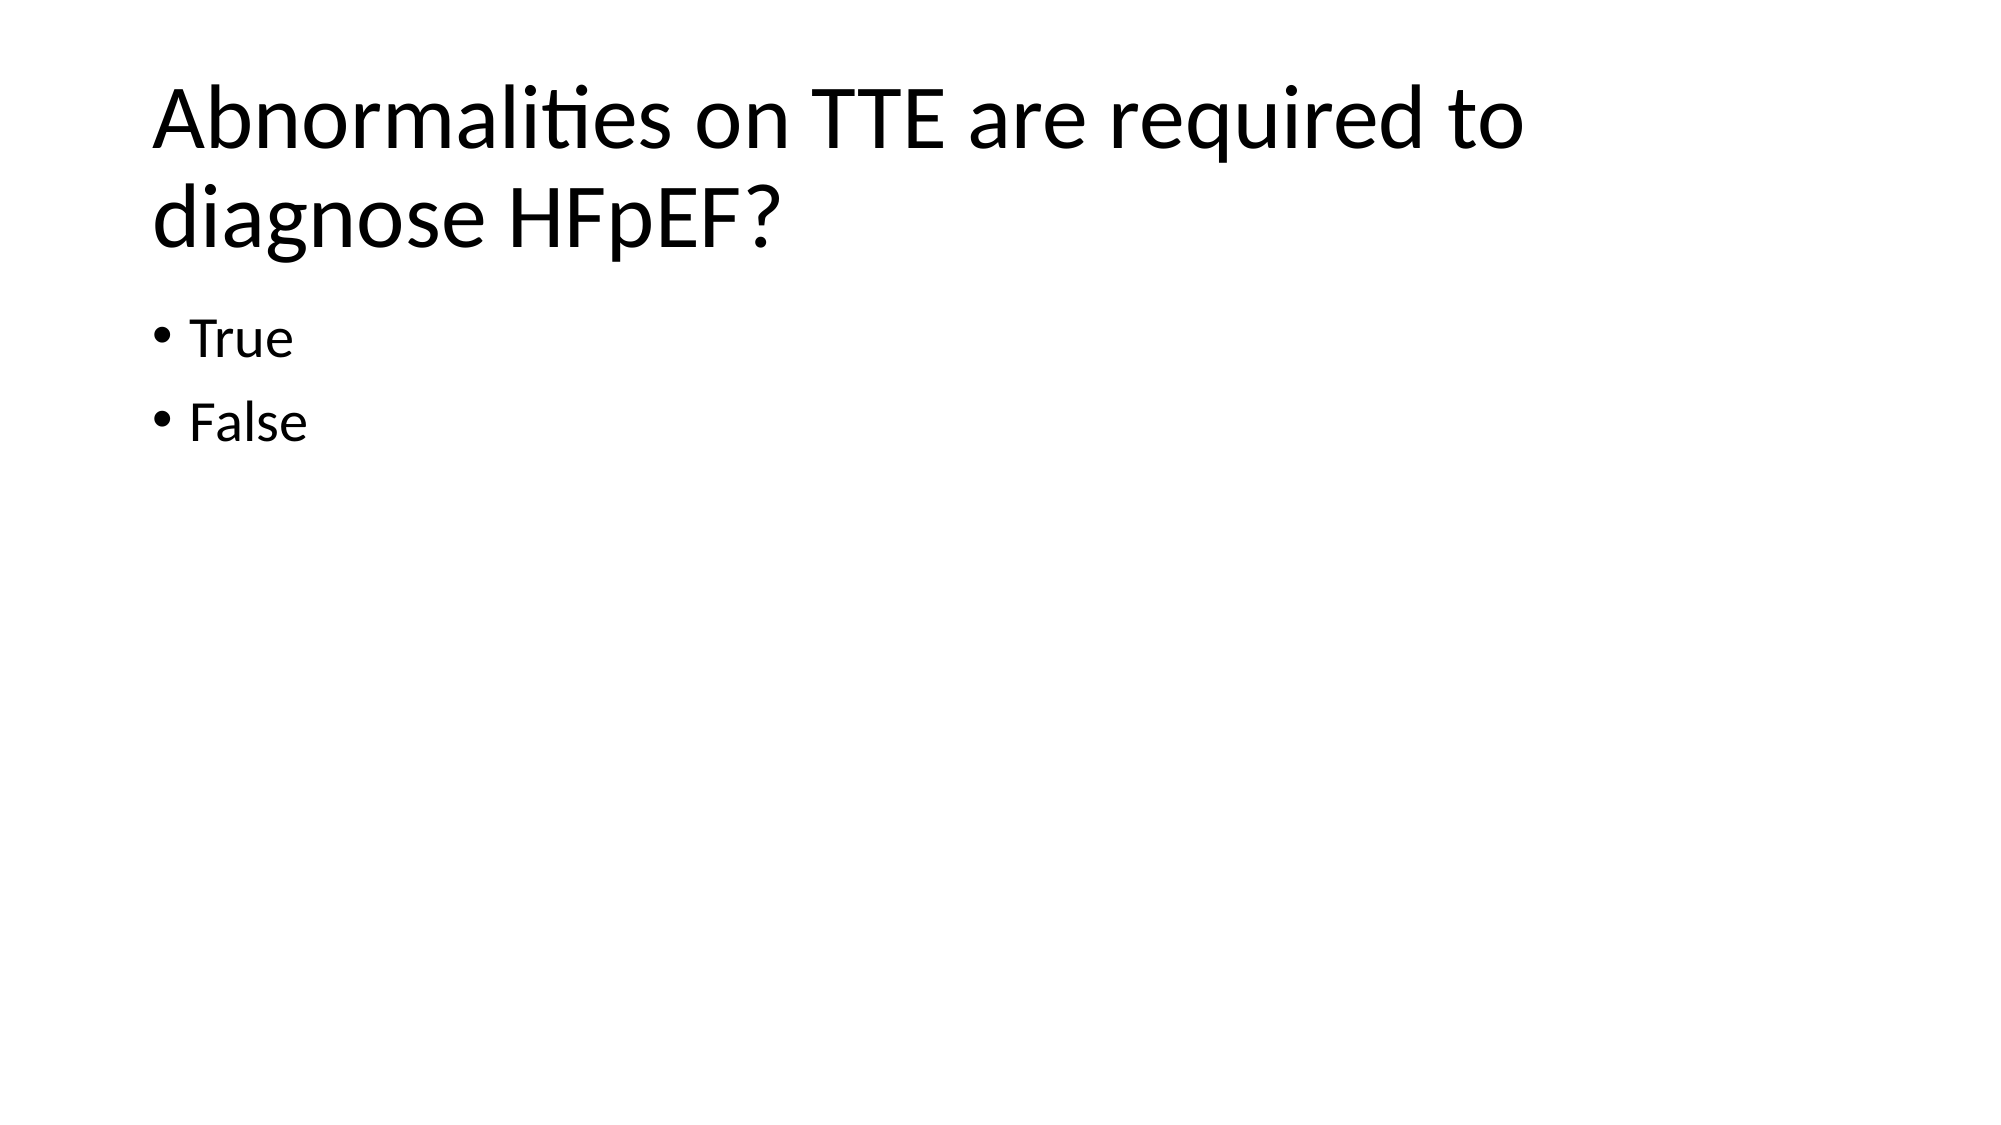

# Abnormalities on TTE are required to diagnose HFpEF?
True
False